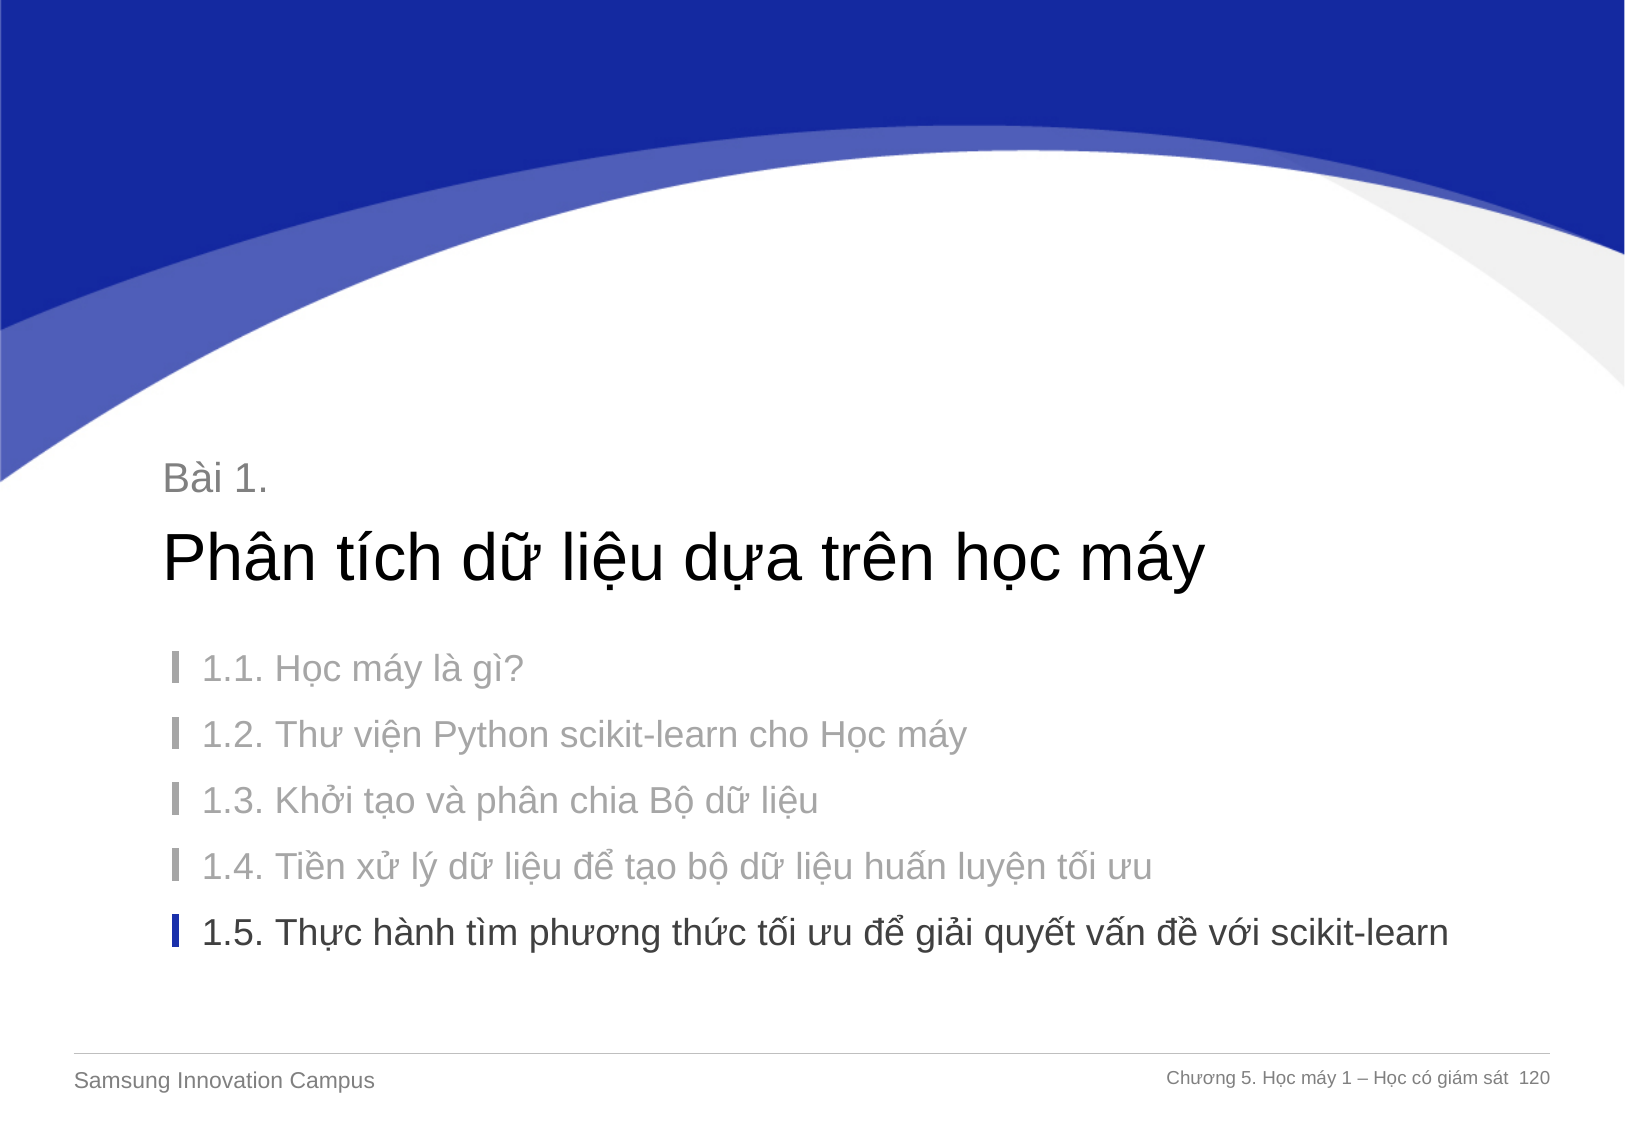

Bài 1.
Phân tích dữ liệu dựa trên học máy
1.1. Học máy là gì?
1.2. Thư viện Python scikit-learn cho Học máy
1.3. Khởi tạo và phân chia Bộ dữ liệu
1.4. Tiền xử lý dữ liệu để tạo bộ dữ liệu huấn luyện tối ưu
1.5. Thực hành tìm phương thức tối ưu để giải quyết vấn đề với scikit-learn